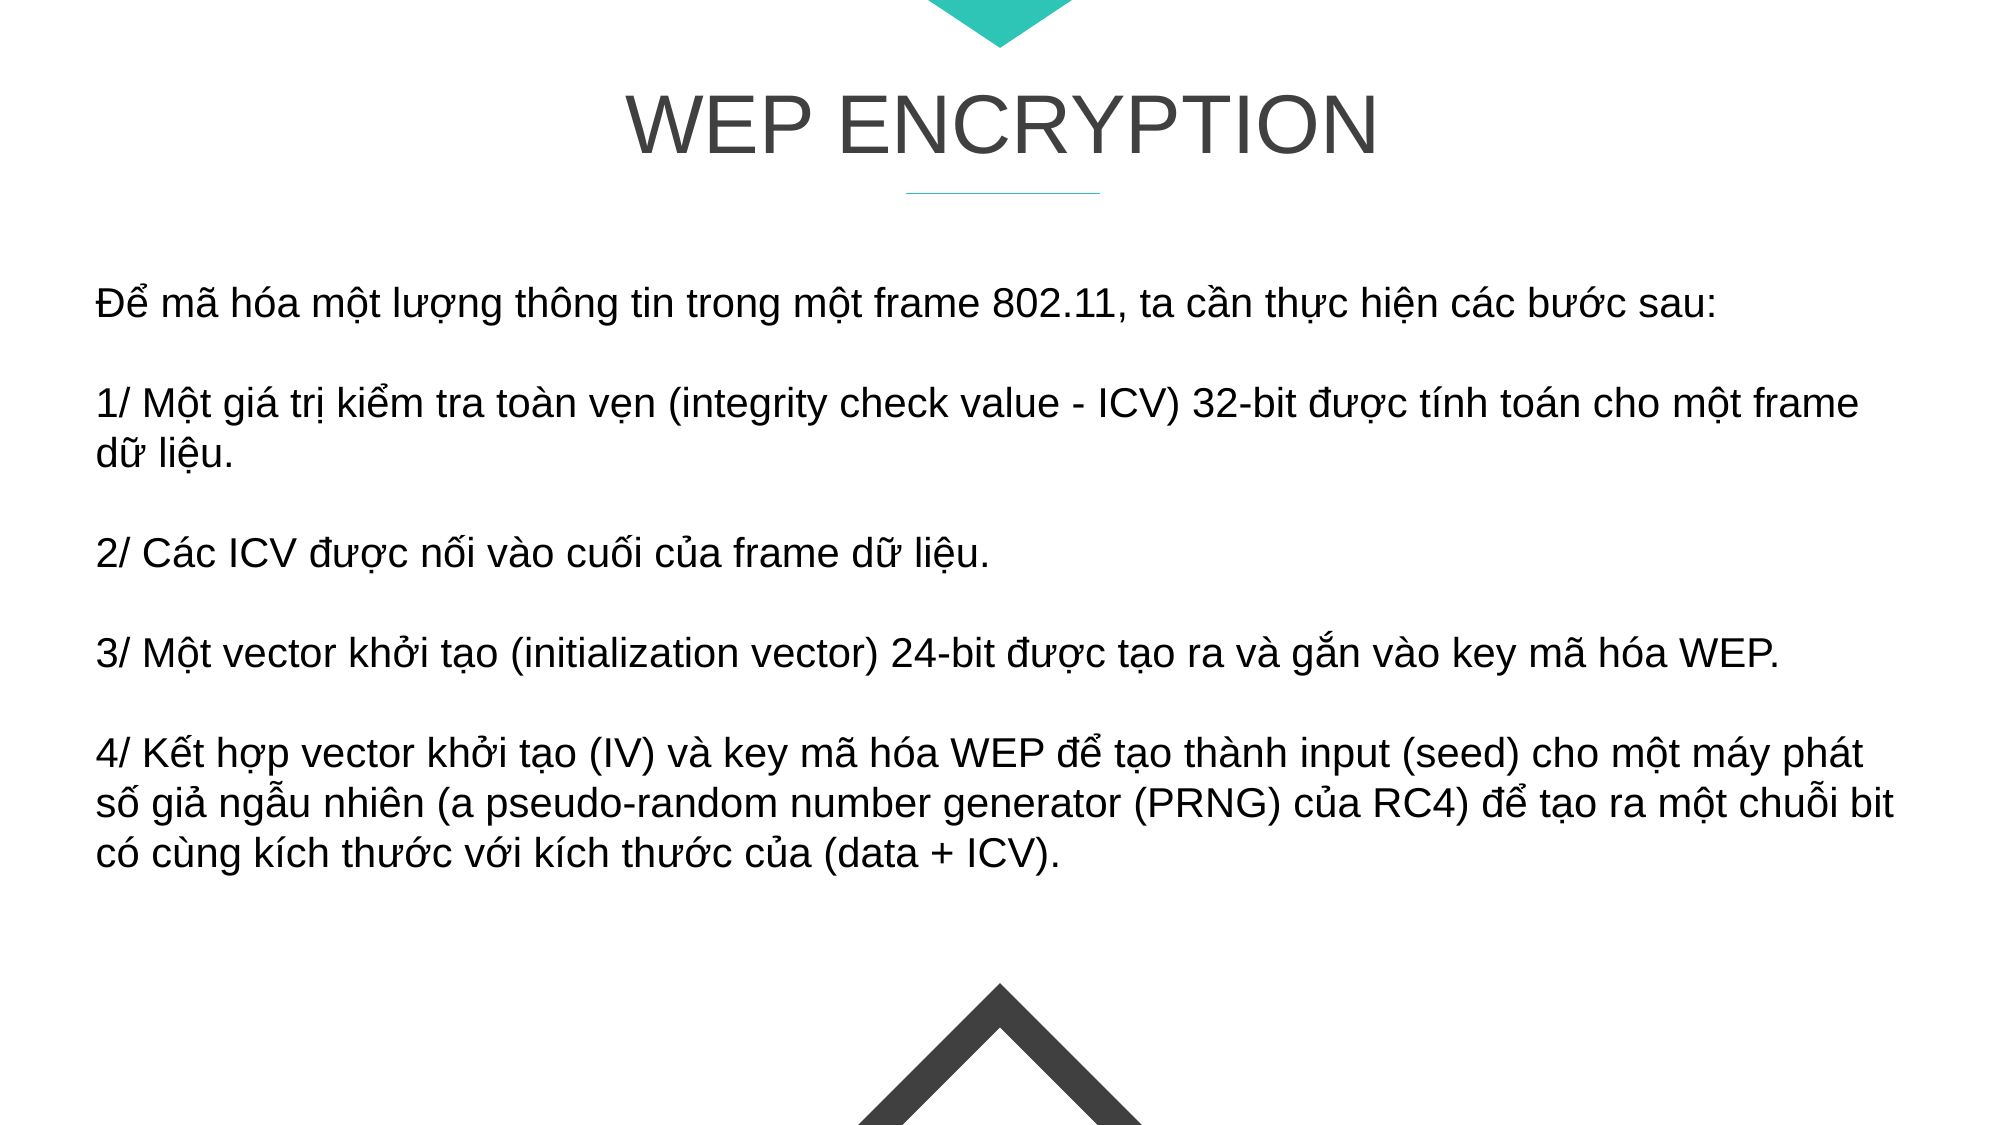

WEP ENCRYPTION
Để mã hóa một lượng thông tin trong một frame 802.11, ta cần thực hiện các bước sau:

1/ Một giá trị kiểm tra toàn vẹn (integrity check value - ICV) 32-bit được tính toán cho một frame dữ liệu.

2/ Các ICV được nối vào cuối của frame dữ liệu.

3/ Một vector khởi tạo (initialization vector) 24-bit được tạo ra và gắn vào key mã hóa WEP.

4/ Kết hợp vector khởi tạo (IV) và key mã hóa WEP để tạo thành input (seed) cho một máy phát số giả ngẫu nhiên (a pseudo-random number generator (PRNG) của RC4) để tạo ra một chuỗi bit có cùng kích thước với kích thước của (data + ICV).